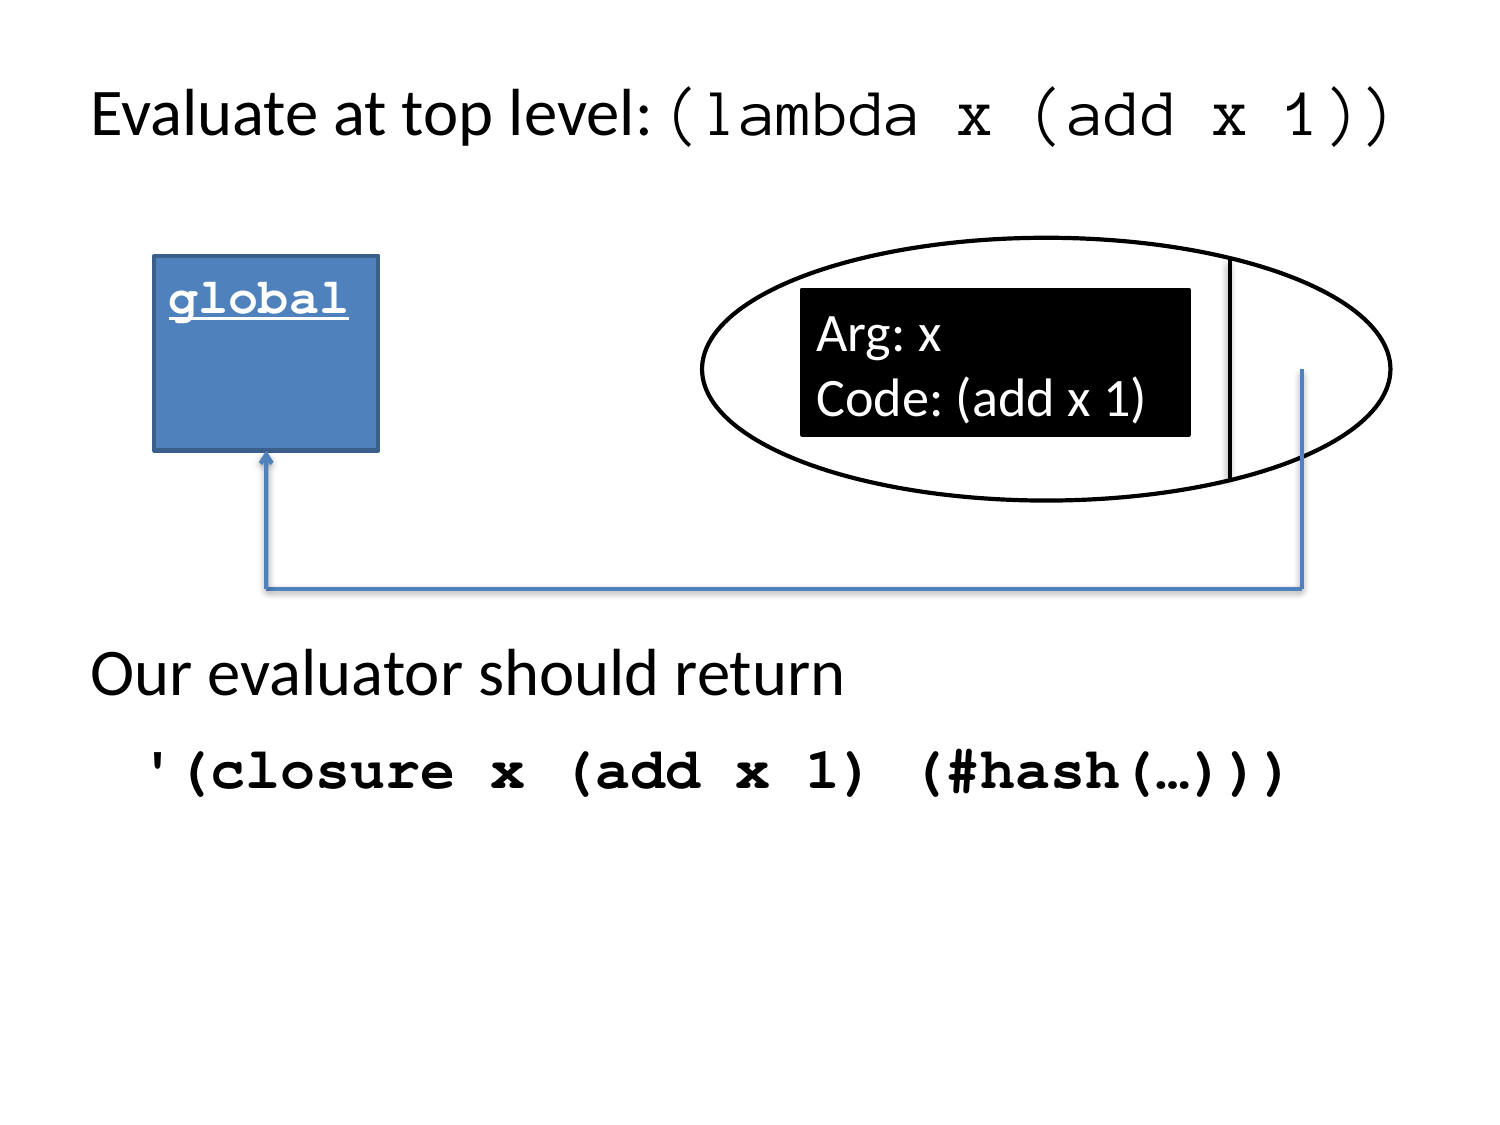

Evaluate at top level: (lambda x (add x 1))

Our evaluator should return
  '(closure x (add x 1) (#hash(…)))

global

Arg: x
Code: (add x 1)